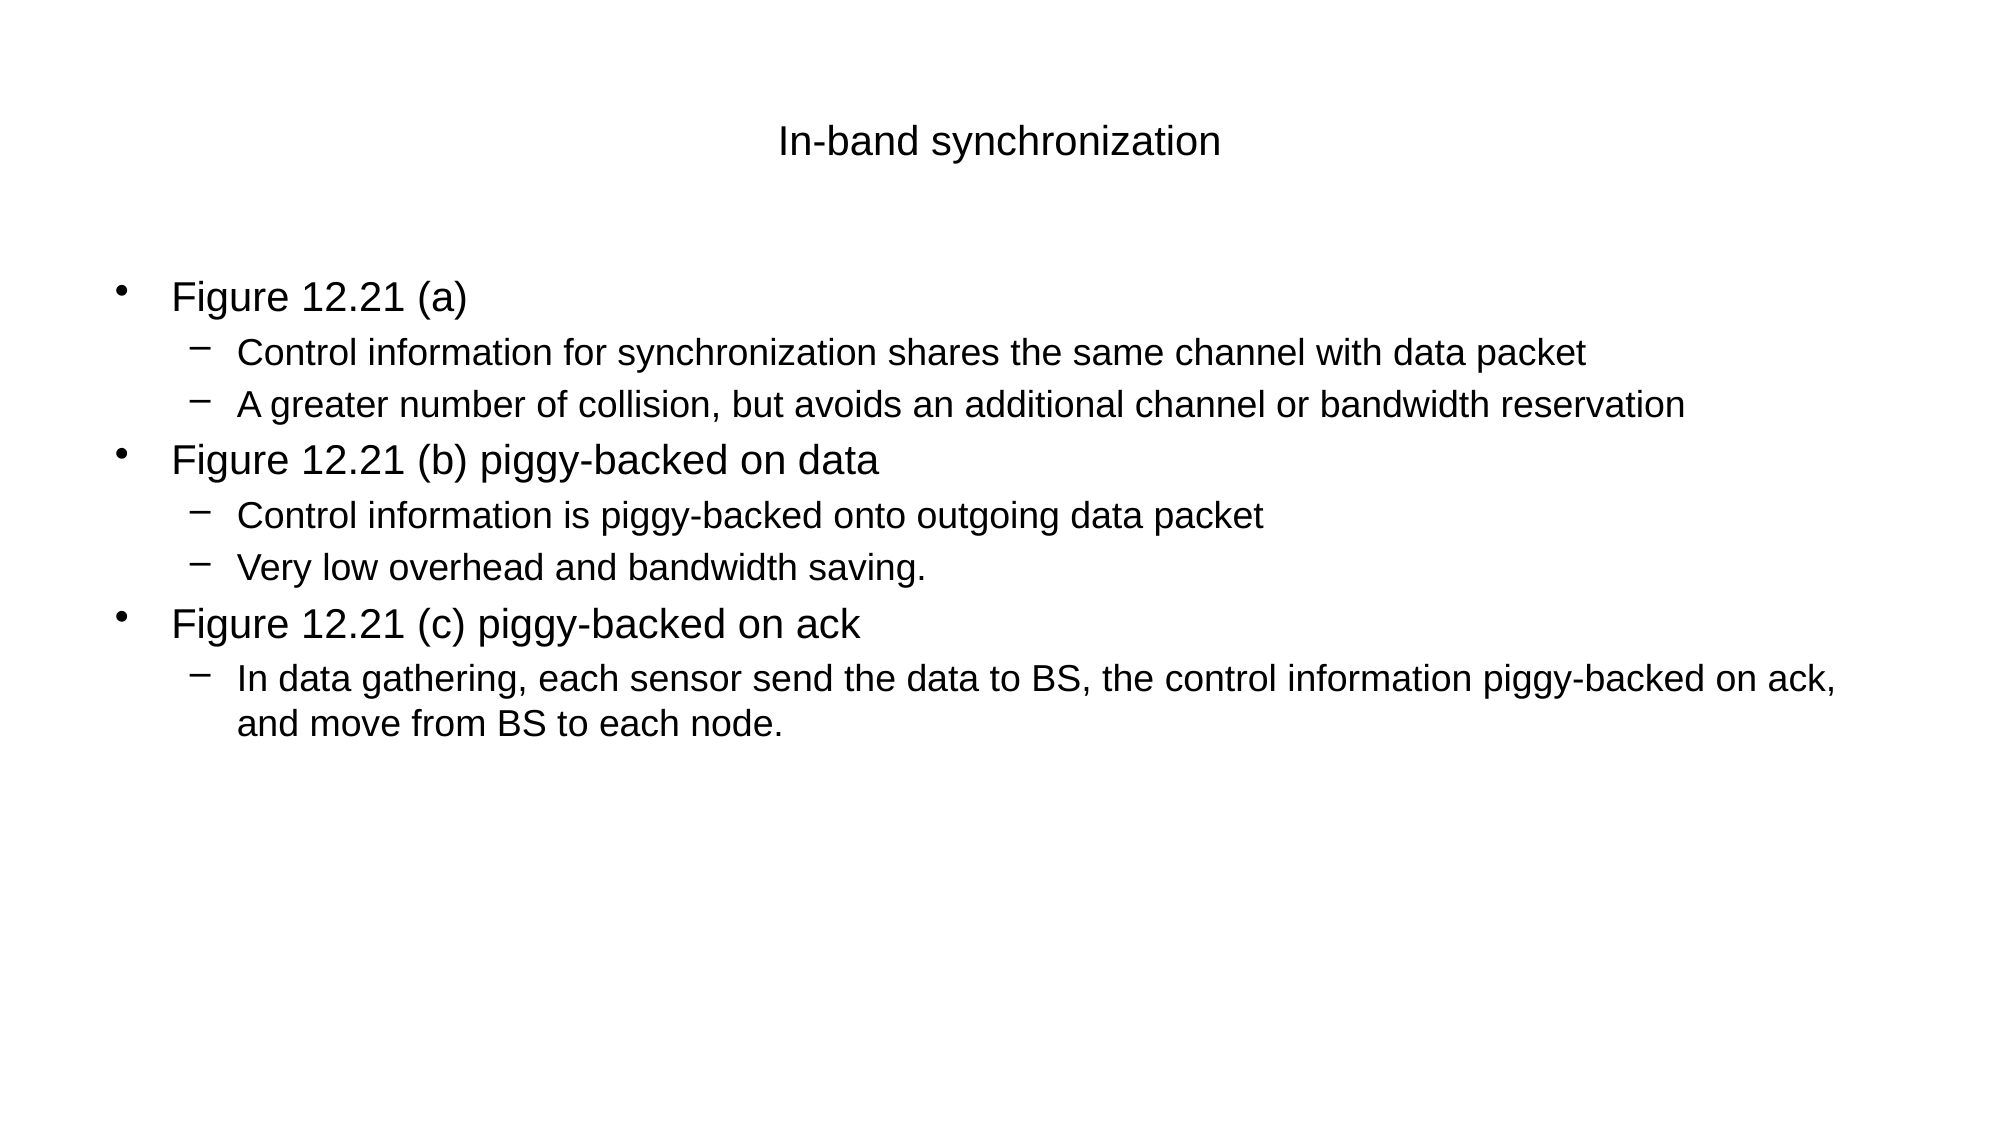

# In-band synchronization
Figure 12.21 (a)
Control information for synchronization shares the same channel with data packet
A greater number of collision, but avoids an additional channel or bandwidth reservation
Figure 12.21 (b) piggy-backed on data
Control information is piggy-backed onto outgoing data packet
Very low overhead and bandwidth saving.
Figure 12.21 (c) piggy-backed on ack
In data gathering, each sensor send the data to BS, the control information piggy-backed on ack, and move from BS to each node.